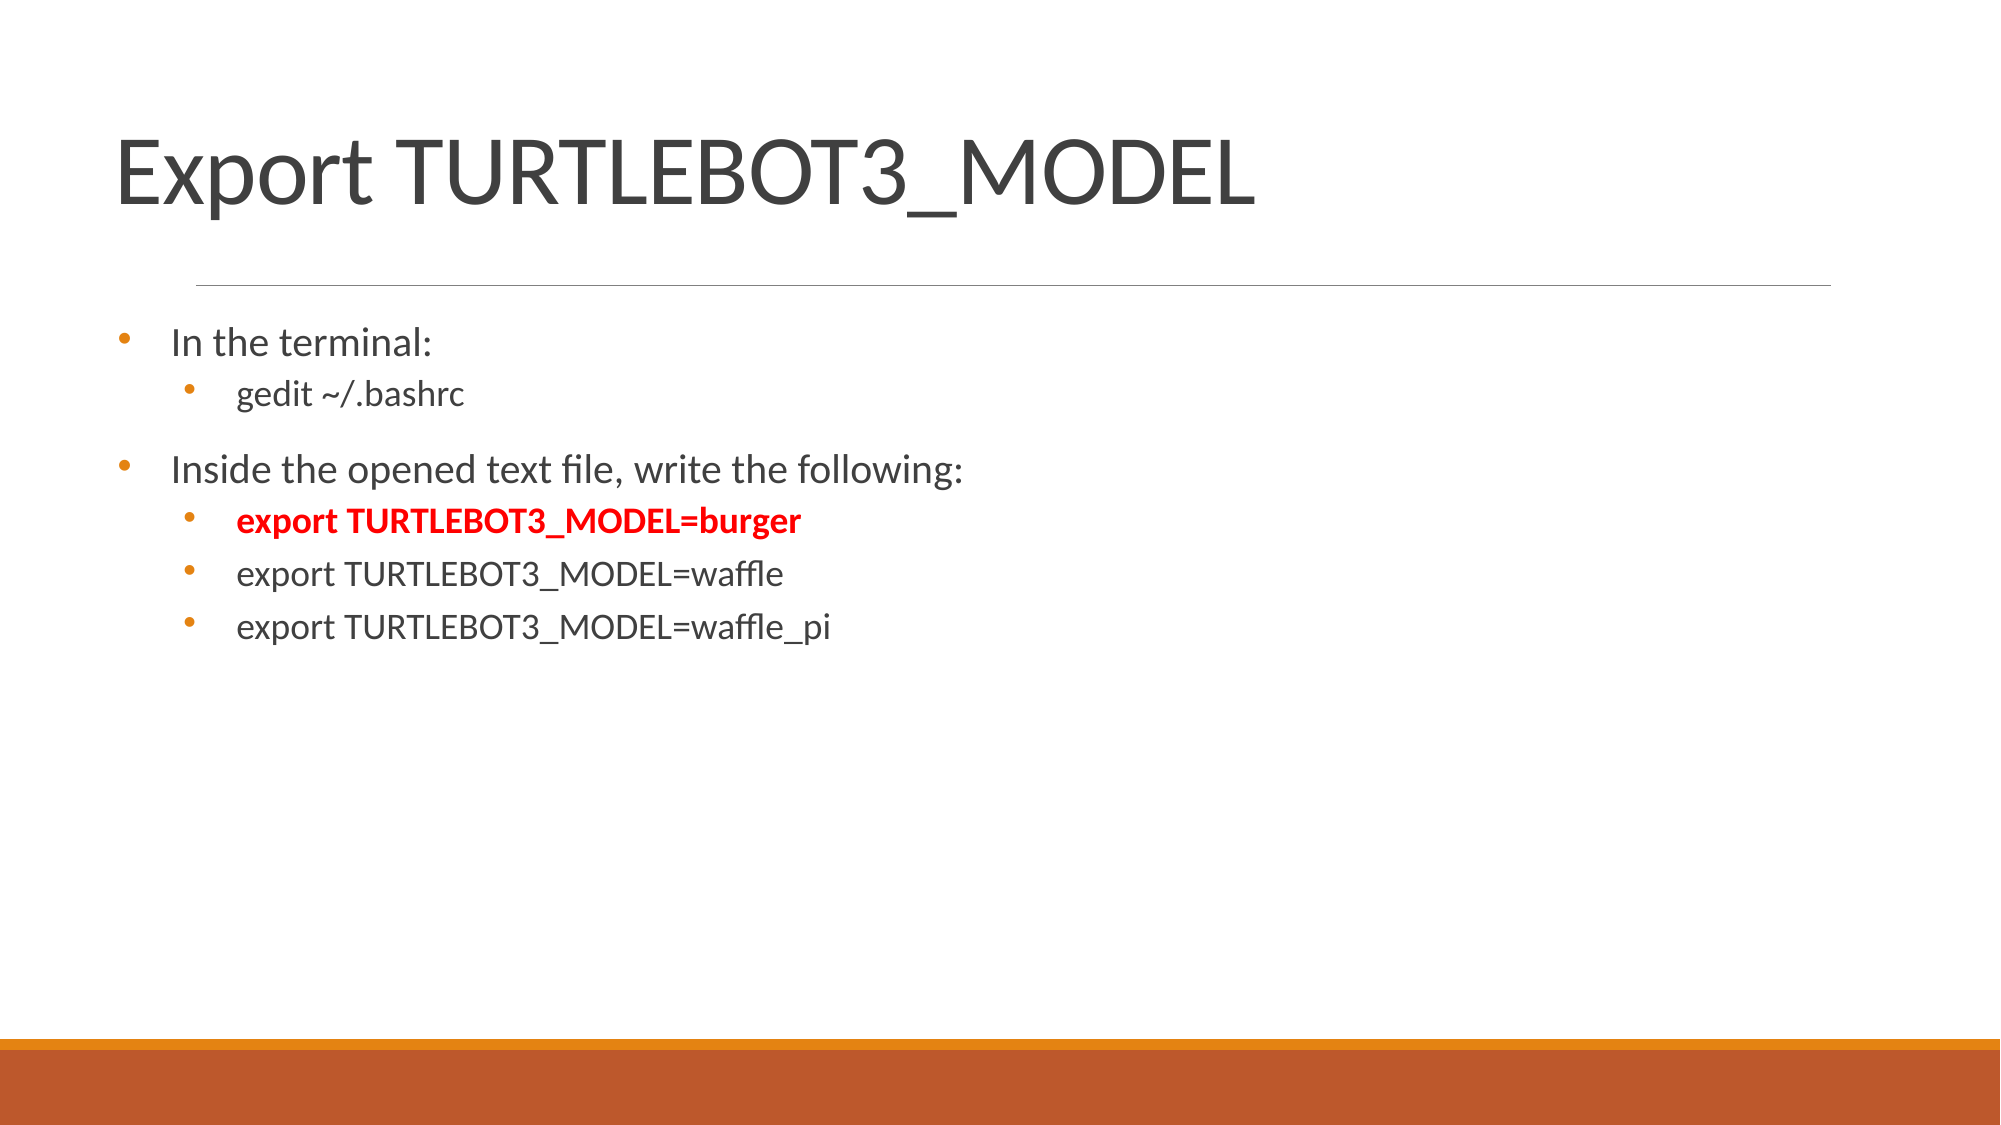

# Export TURTLEBOT3_MODEL
In the terminal:
gedit ~/.bashrc
Inside the opened text file, write the following:
export TURTLEBOT3_MODEL=burger
export TURTLEBOT3_MODEL=waffle
export TURTLEBOT3_MODEL=waffle_pi